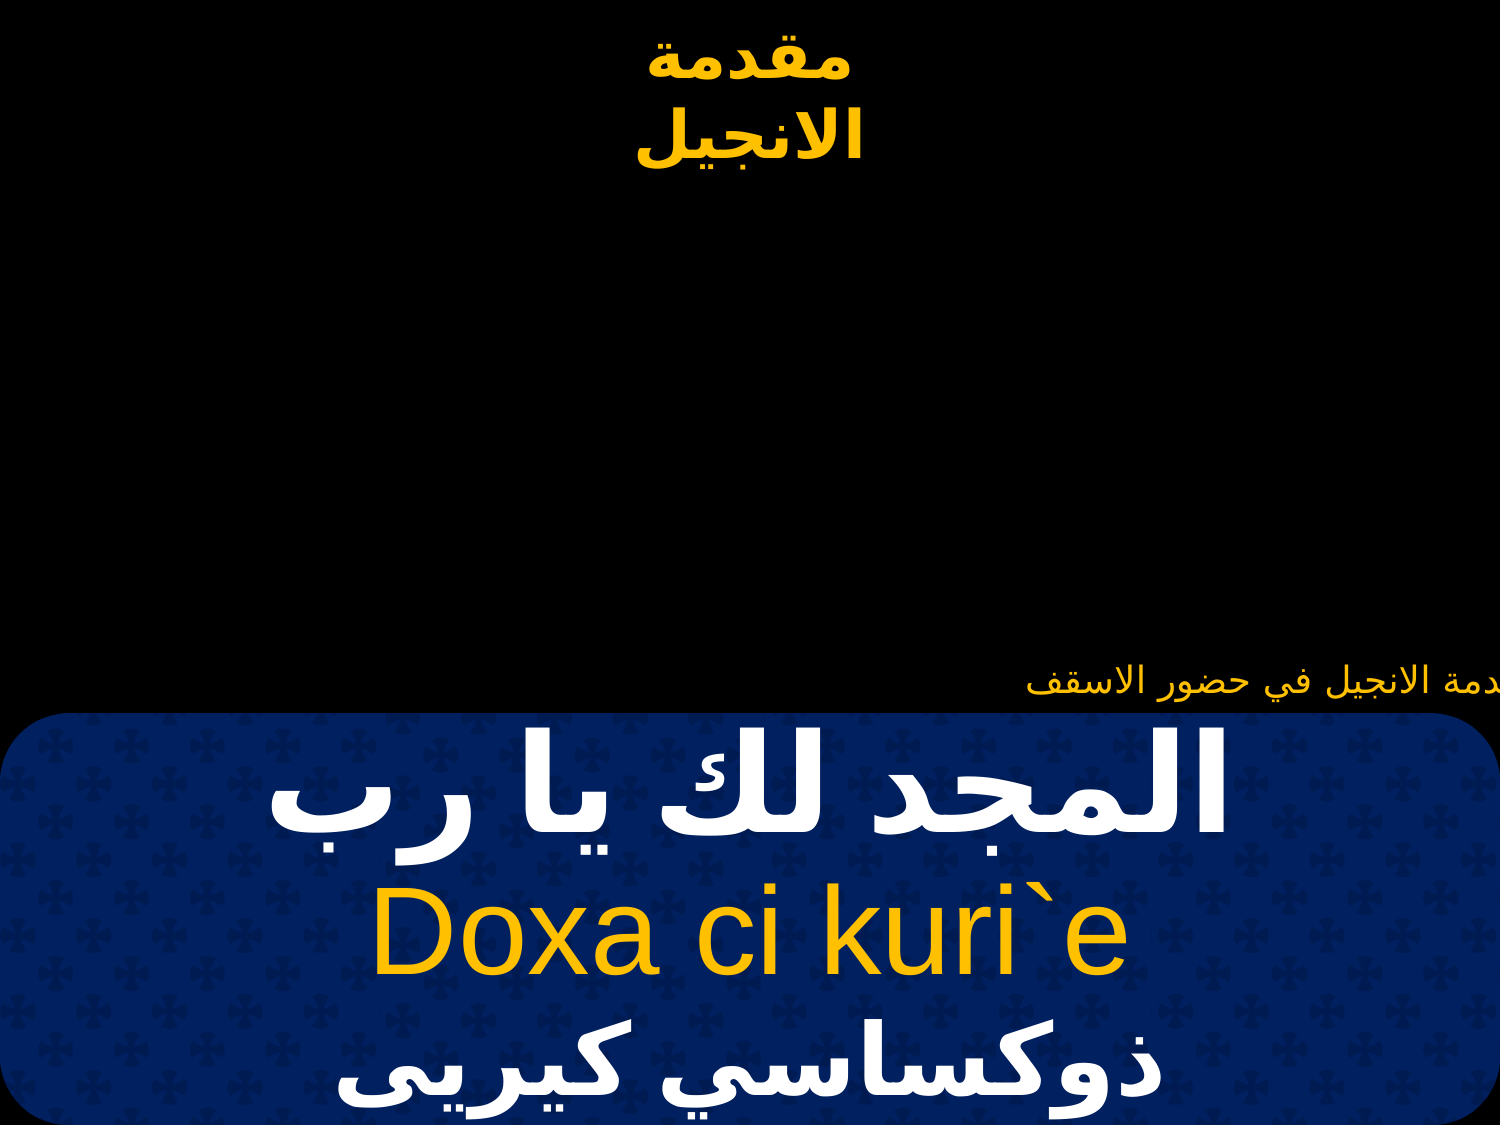

#
مقدمة الانجيل في حضور الاسقف
المجد لك يا رب
Doxa ci kuri`e
ذوكساسي كيريى